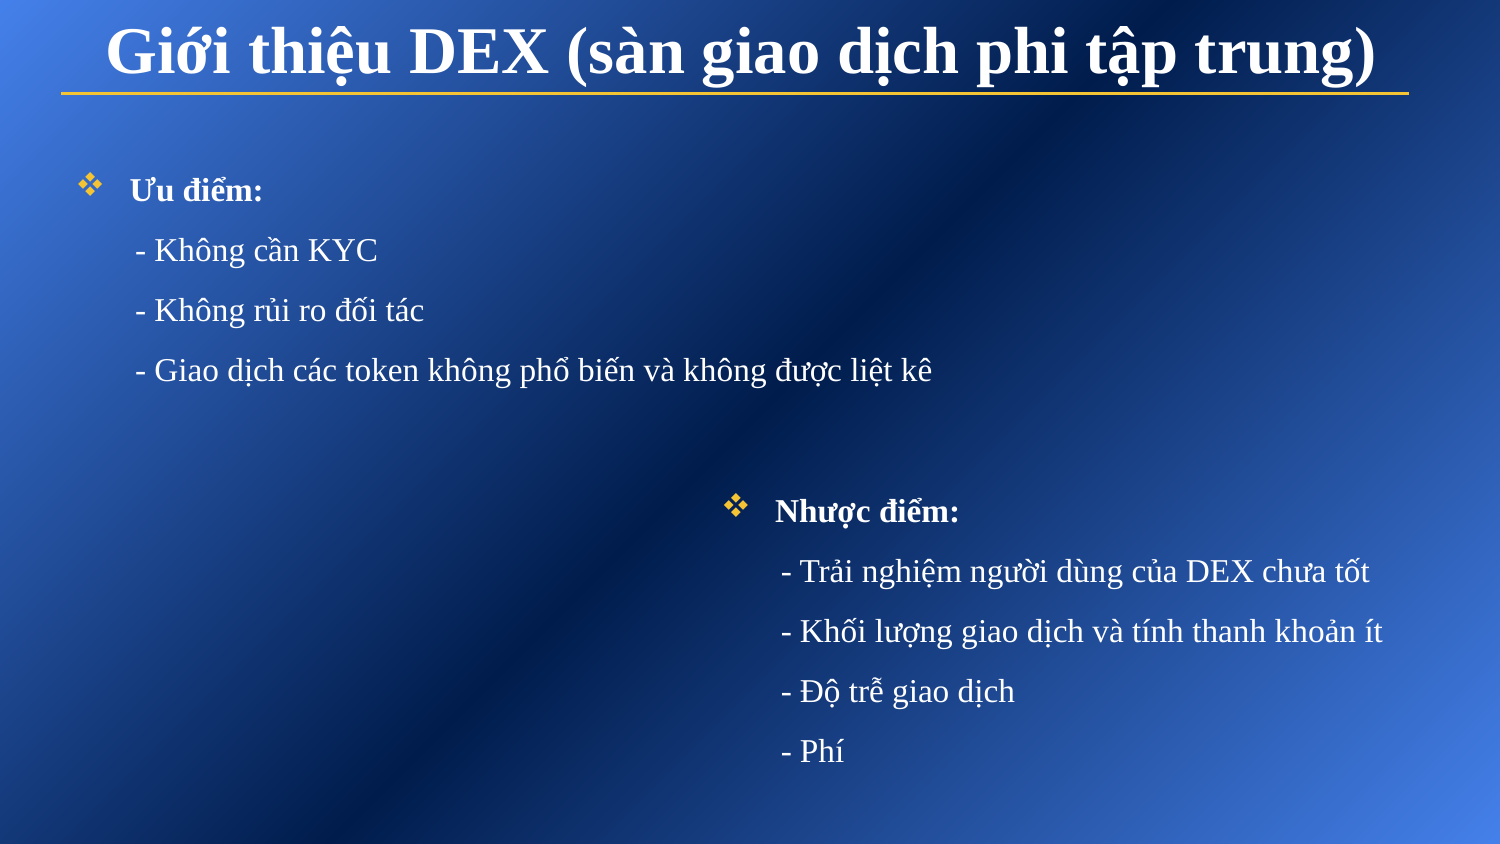

# Giới thiệu DEX (sàn giao dịch phi tập trung)
Ưu điểm:
       - Không cần KYC
       - Không rủi ro đối tác
       - Giao dịch các token không phổ biến và không được liệt kê

Nhược điểm:
       - Trải nghiệm người dùng của DEX chưa tốt
       - Khối lượng giao dịch và tính thanh khoản ít
       - Độ trễ giao dịch
       - Phí